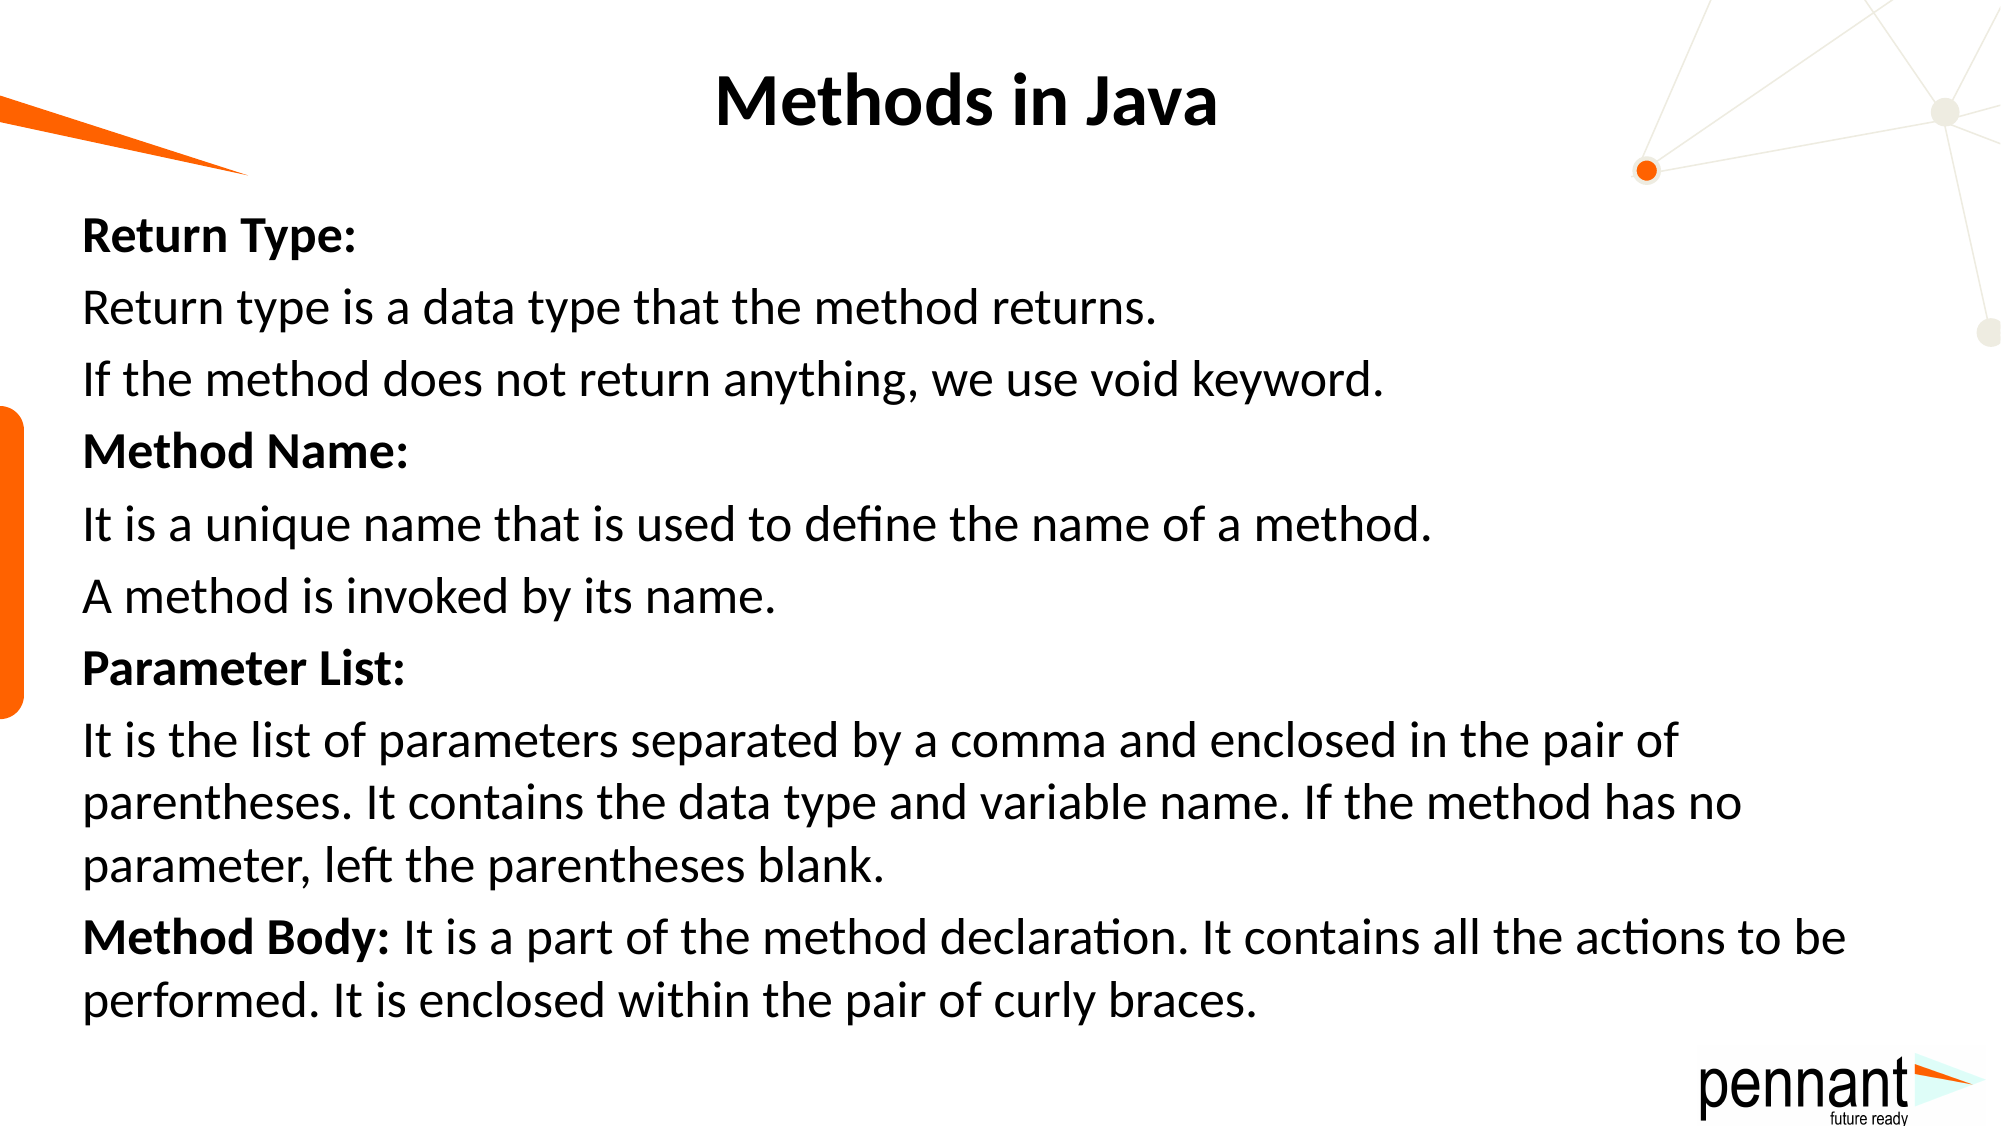

# Methods in Java
Return Type:
Return type is a data type that the method returns.
If the method does not return anything, we use void keyword.
Method Name:
It is a unique name that is used to define the name of a method.
A method is invoked by its name.
Parameter List:
It is the list of parameters separated by a comma and enclosed in the pair of parentheses. It contains the data type and variable name. If the method has no parameter, left the parentheses blank.
Method Body: It is a part of the method declaration. It contains all the actions to be performed. It is enclosed within the pair of curly braces.